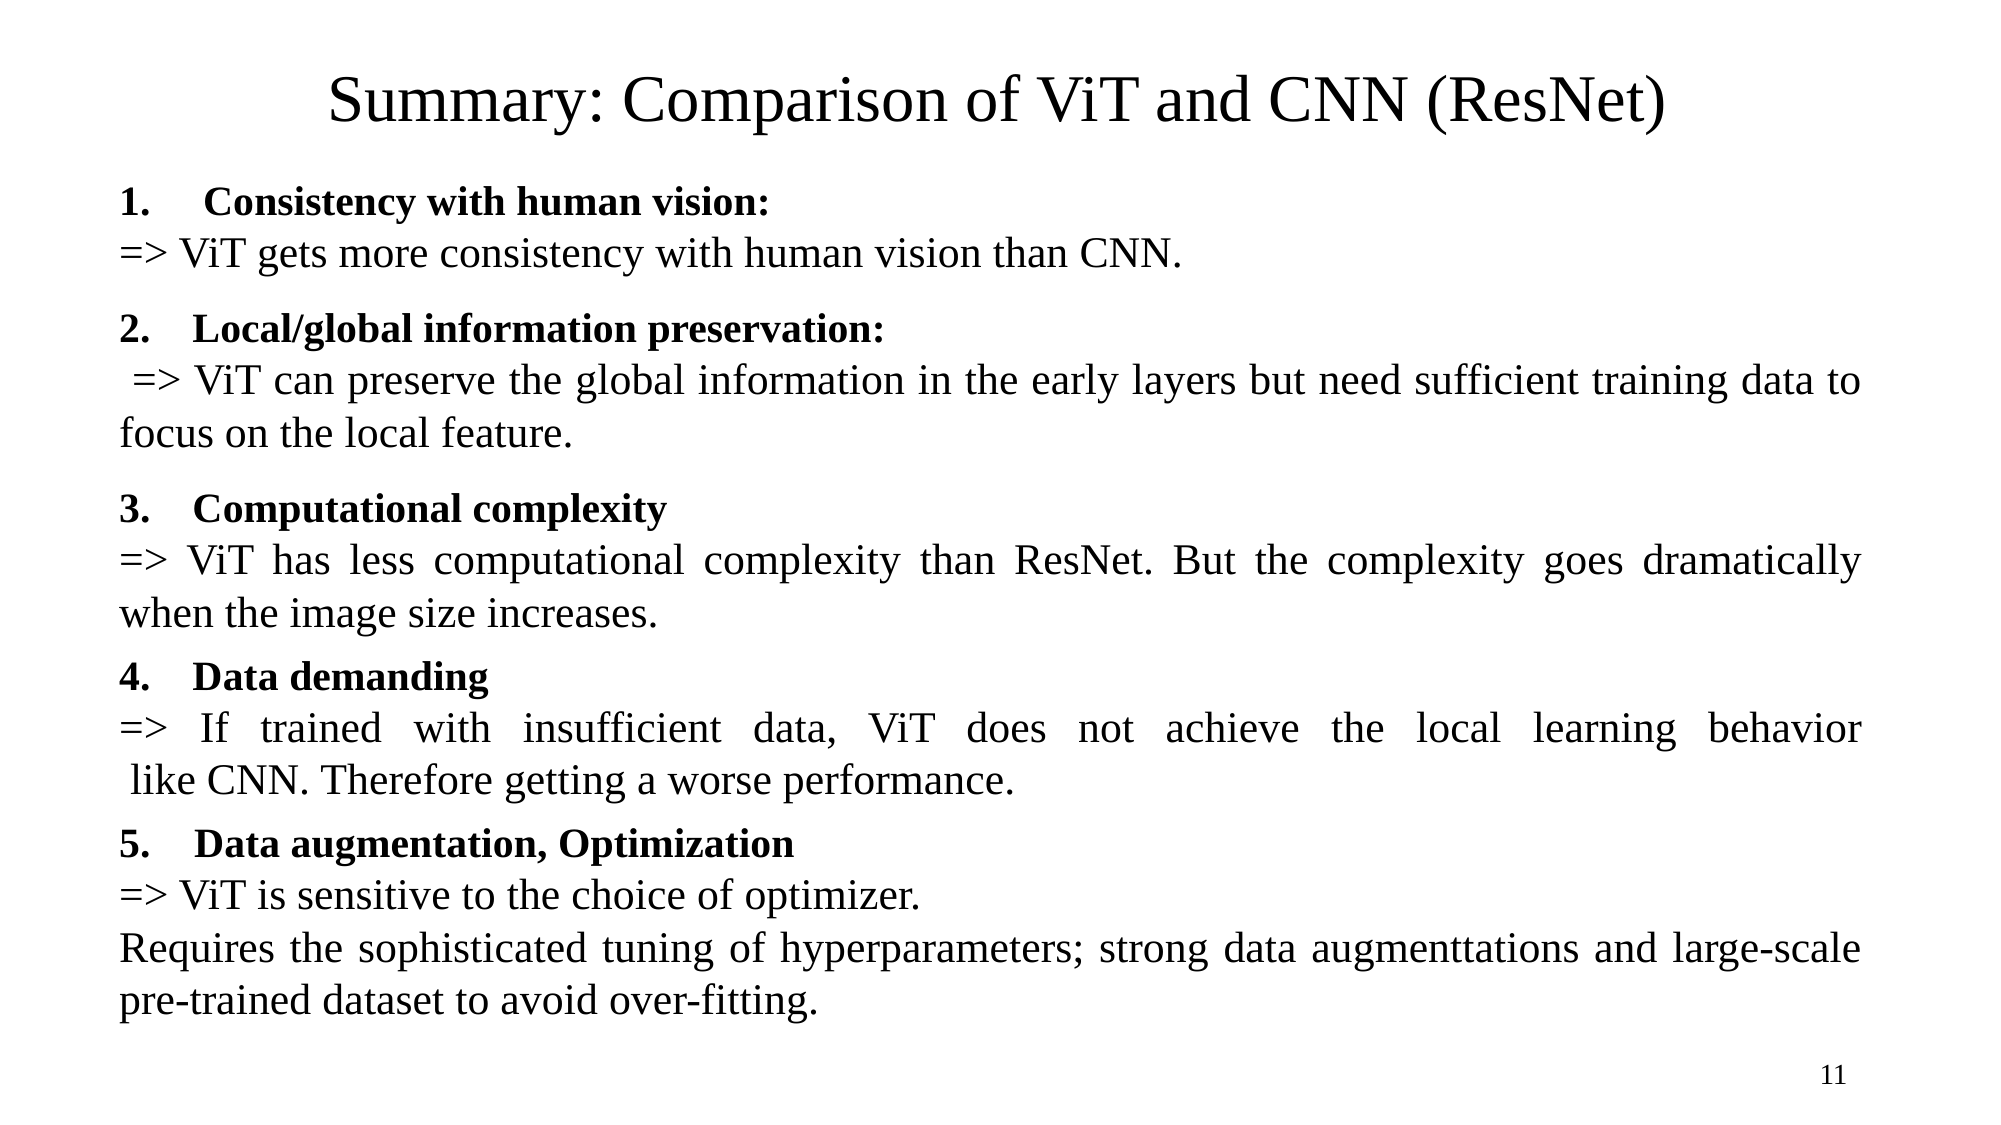

Summary: Comparison of ViT and CNN (ResNet)
1.     Consistency with human vision:
=> ViT gets more consistency with human vision than CNN.
2.    Local/global information preservation:
 => ViT can preserve the global information in the early layers but need sufficient training data to focus on the local feature.
3.    Computational complexity
=> ViT has less computational complexity than ResNet. But the complexity goes dramatically when the image size increases.
4.    Data demanding
=> If trained with insufficient data, ViT does not achieve the local learning behavior
 like CNN. Therefore getting a worse performance.
Data augmentation, Optimization
=> ViT is sensitive to the choice of optimizer.
Requires the sophisticated tuning of hyperparameters; strong data augmenttations and large-scale pre-trained dataset to avoid over-fitting.
11